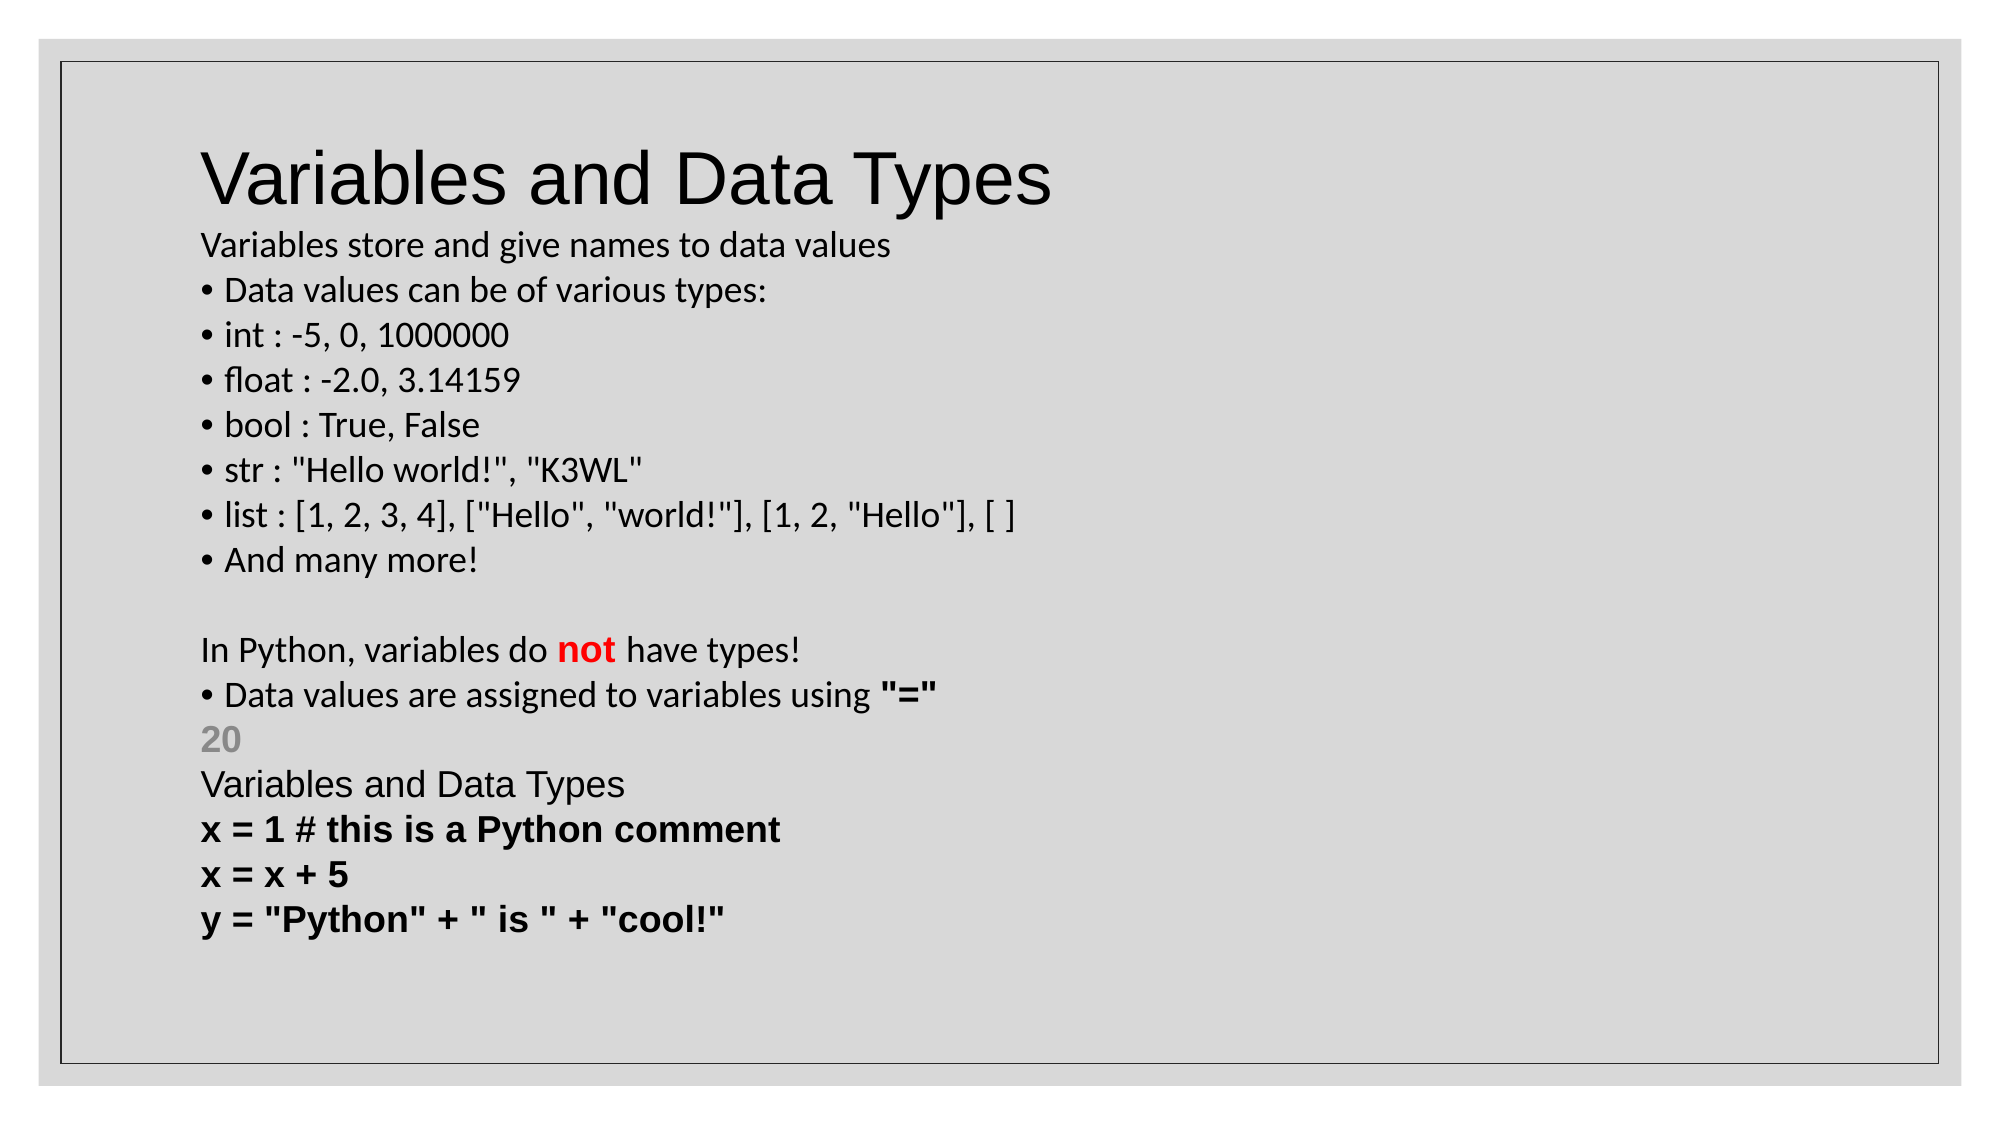

Variables and Data Types
Variables store and give names to data values
• Data values can be of various types:
• int : -5, 0, 1000000
• float : -2.0, 3.14159
• bool : True, False
• str : "Hello world!", "K3WL"
• list : [1, 2, 3, 4], ["Hello", "world!"], [1, 2, "Hello"], [ ]
• And many more!

In Python, variables do not have types!
• Data values are assigned to variables using "="
20
Variables and Data Types
x = 1 # this is a Python comment
x = x + 5
y = "Python" + " is " + "cool!"